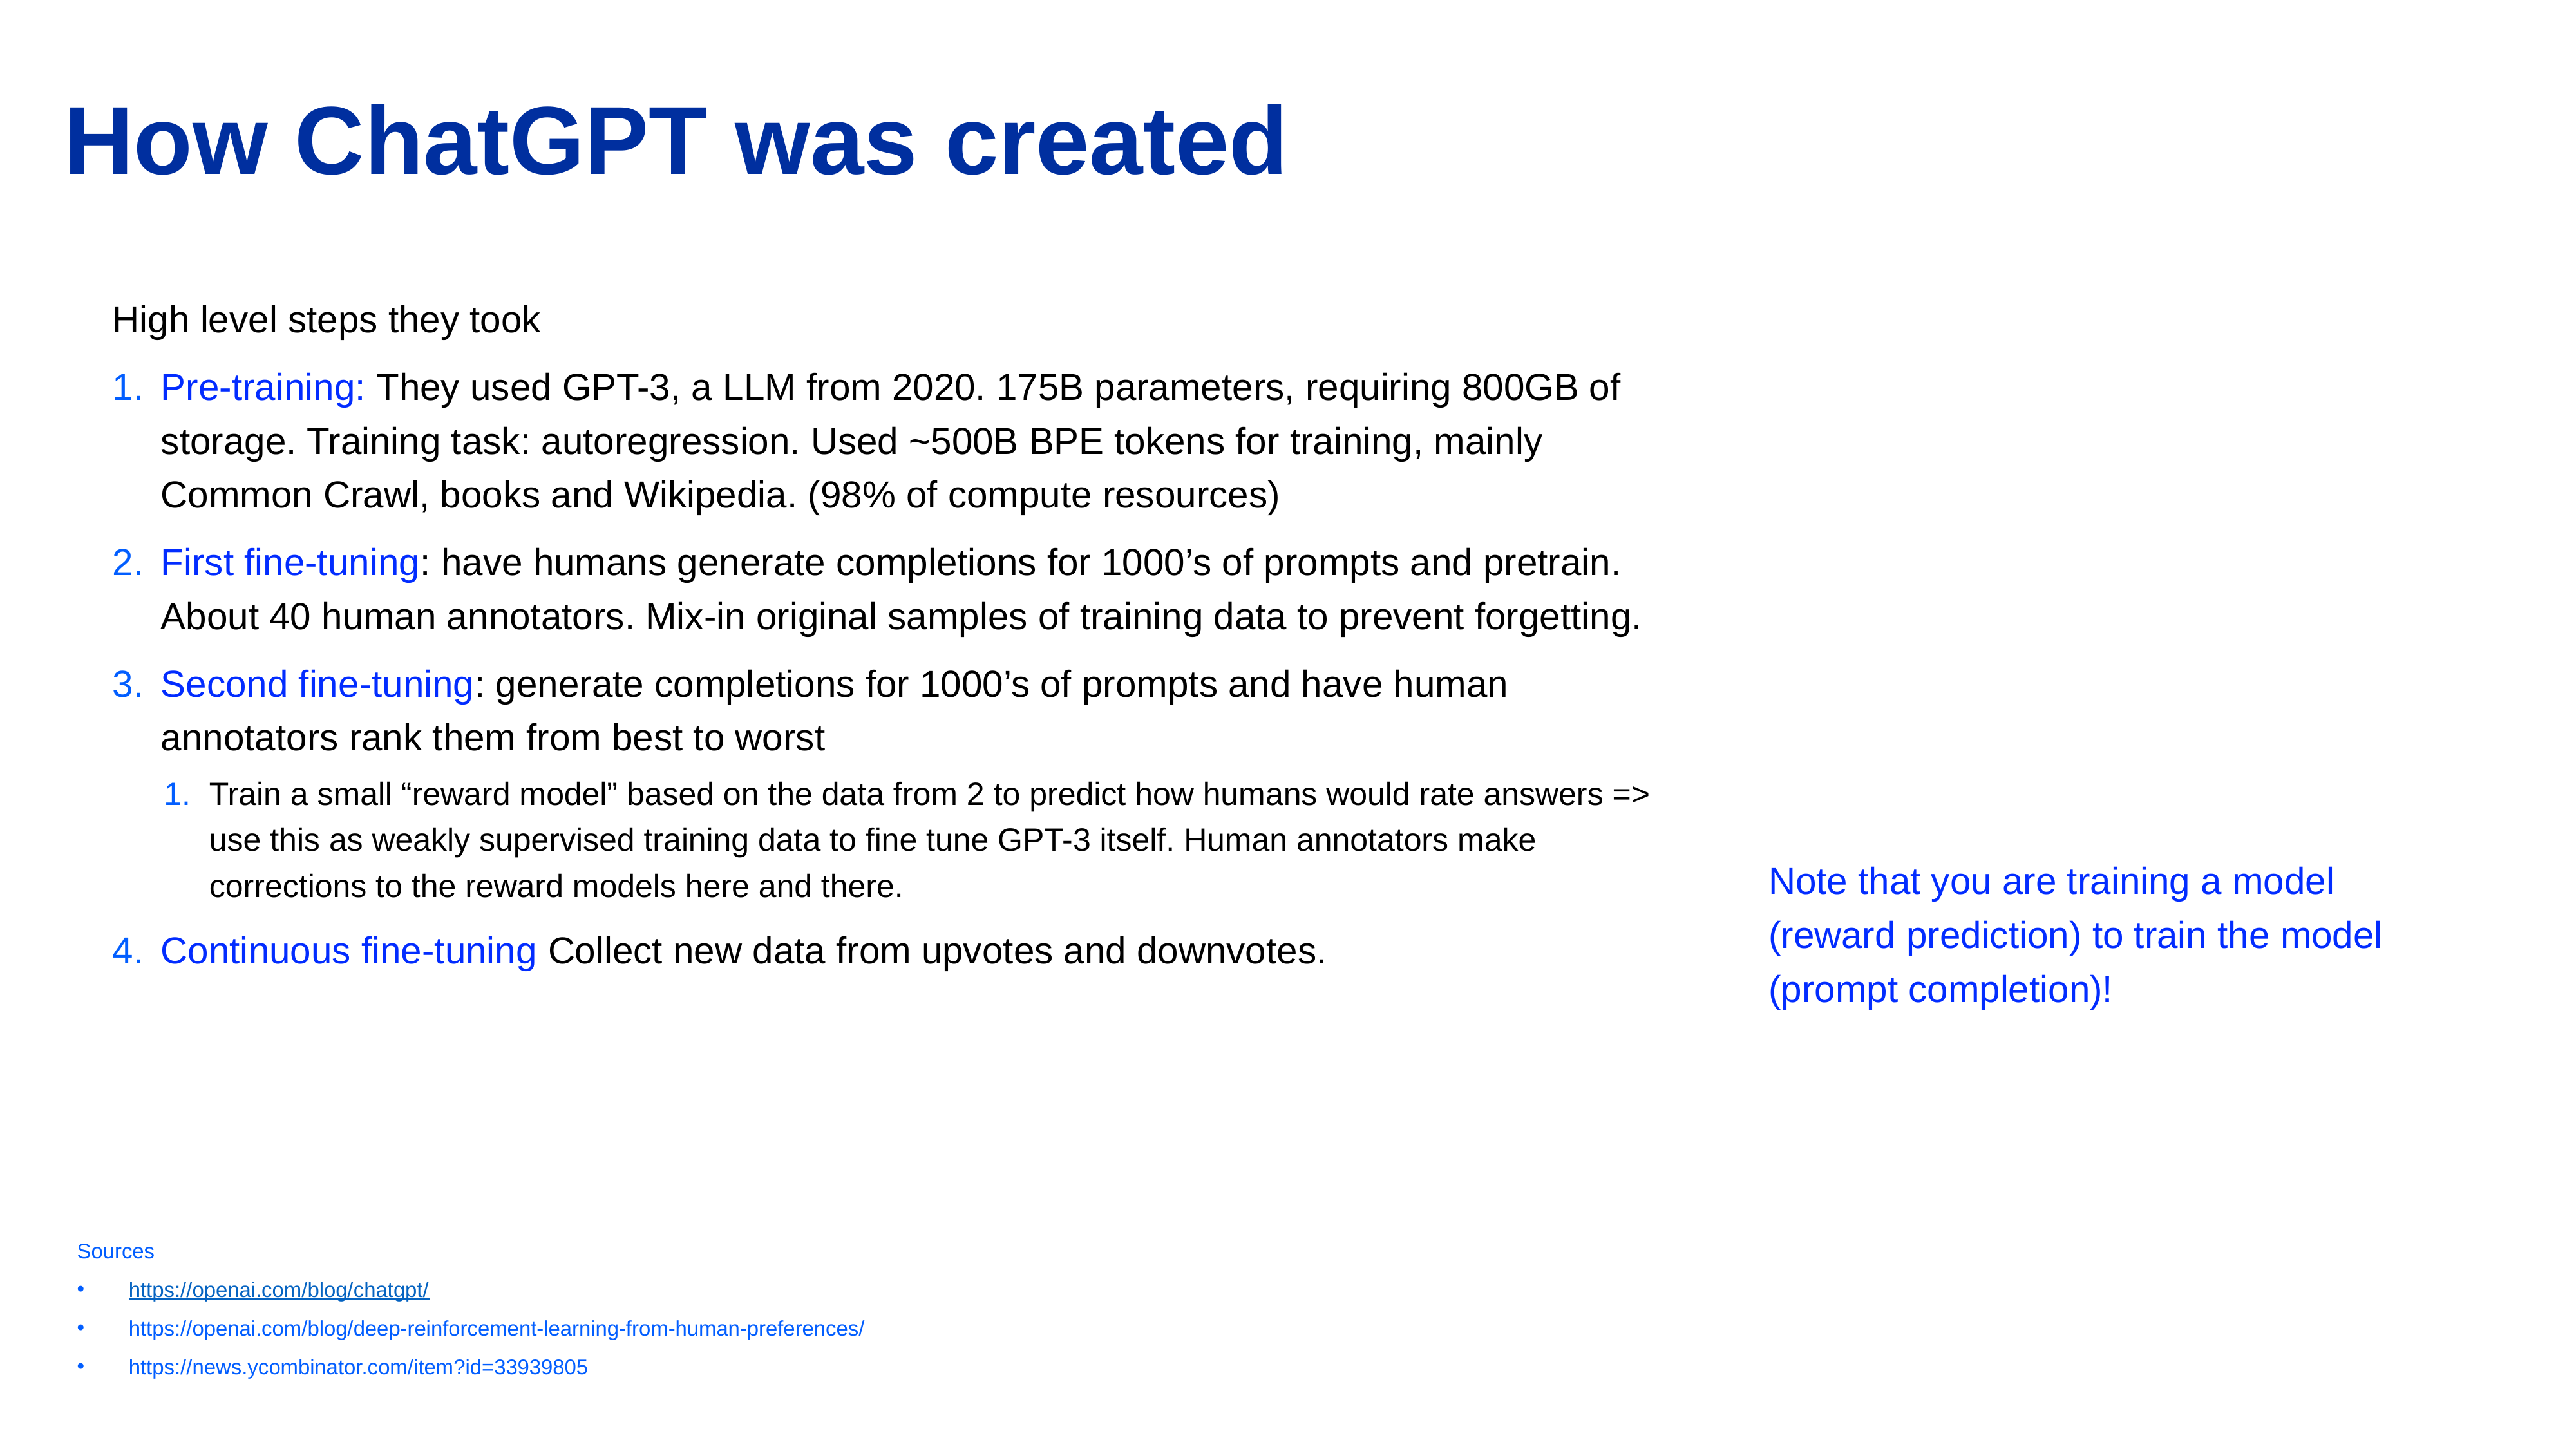

# How ChatGPT was created
High level steps they took
Pre-training: They used GPT-3, a LLM from 2020. 175B parameters, requiring 800GB of storage. Training task: autoregression. Used ~500B BPE tokens for training, mainly Common Crawl, books and Wikipedia. (98% of compute resources)
First fine-tuning: have humans generate completions for 1000’s of prompts and pretrain. About 40 human annotators. Mix-in original samples of training data to prevent forgetting.
Second fine-tuning: generate completions for 1000’s of prompts and have human annotators rank them from best to worst
Train a small “reward model” based on the data from 2 to predict how humans would rate answers => use this as weakly supervised training data to fine tune GPT-3 itself. Human annotators make corrections to the reward models here and there.
Continuous fine-tuning Collect new data from upvotes and downvotes.
Note that you are training a model (reward prediction) to train the model (prompt completion)!

Sources
https://openai.com/blog/chatgpt/
https://openai.com/blog/deep-reinforcement-learning-from-human-preferences/
https://news.ycombinator.com/item?id=33939805